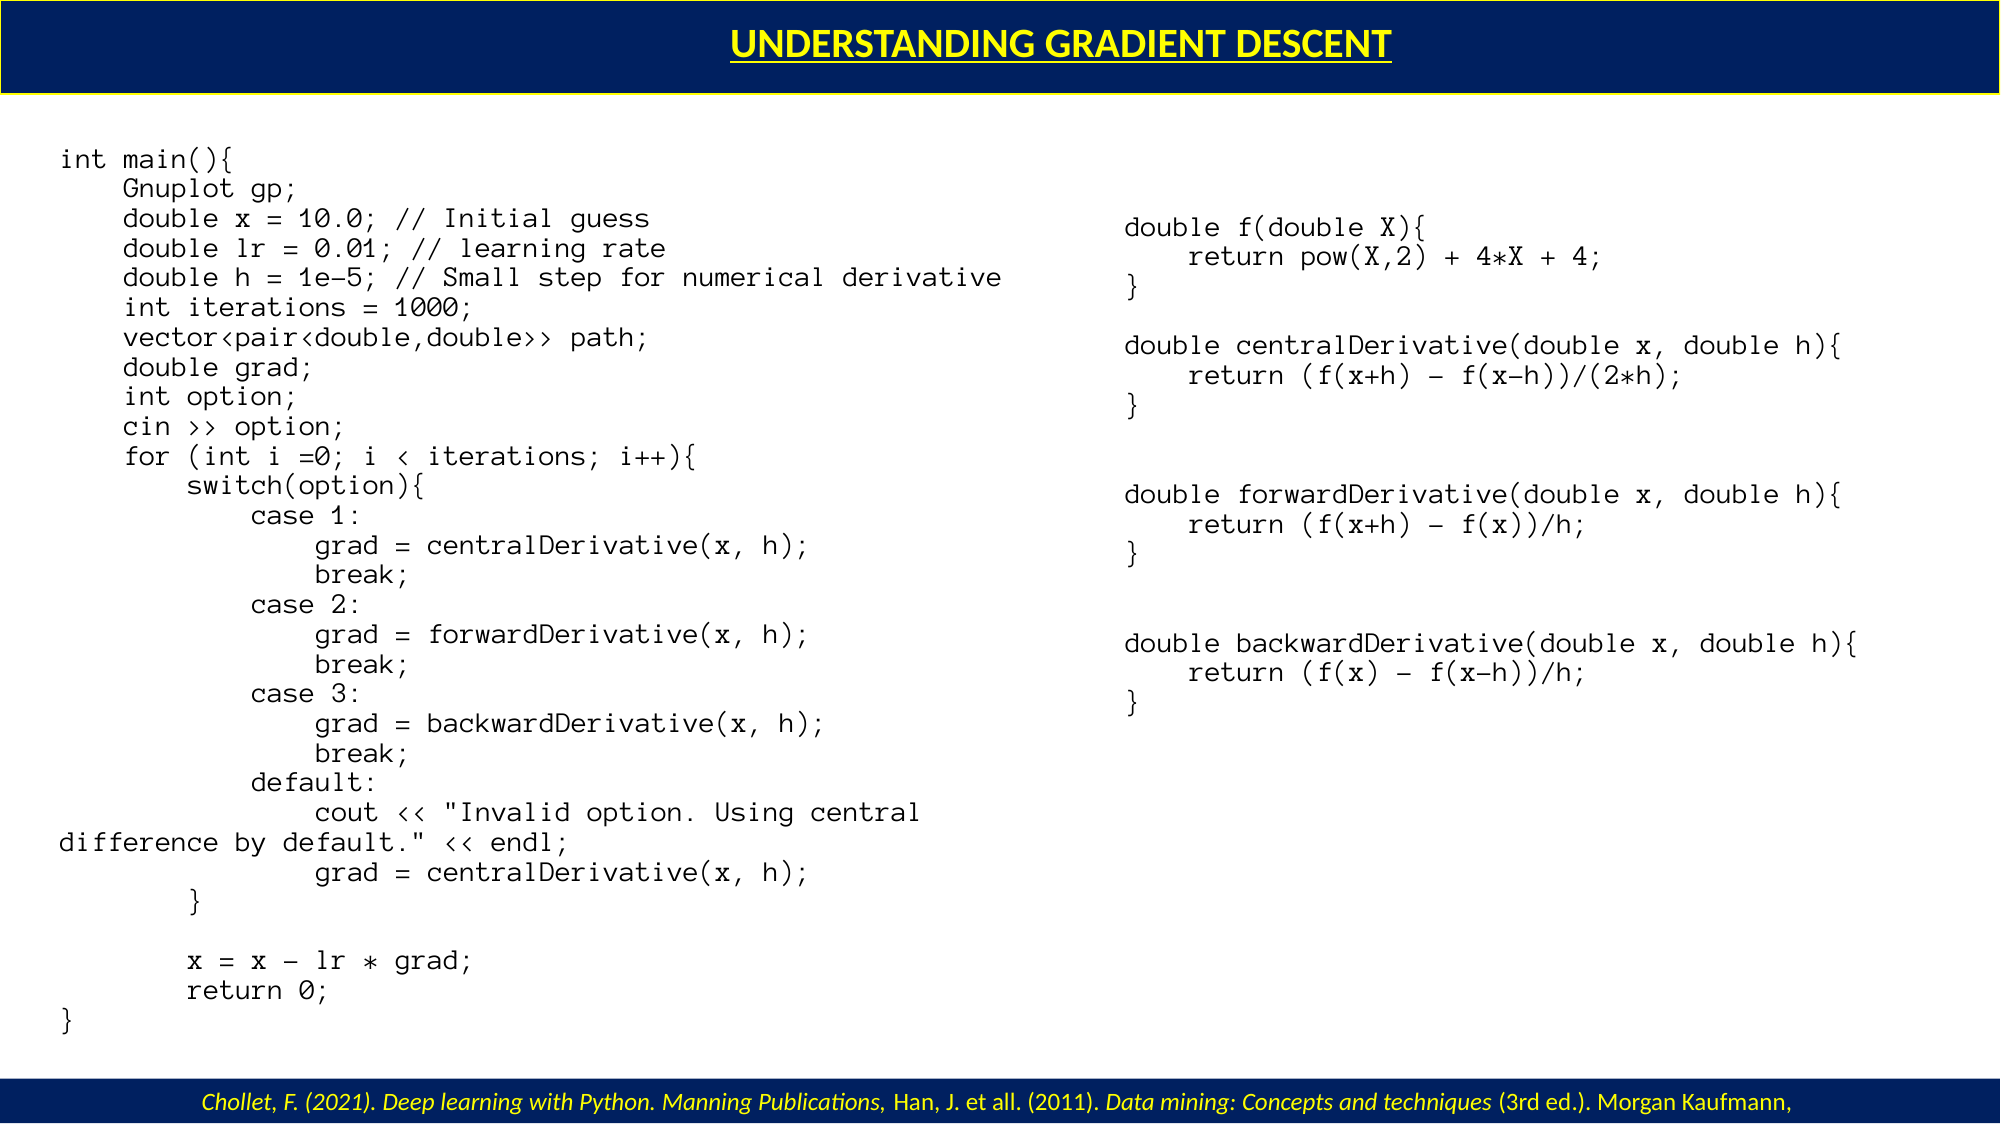

UNDERSTANDING GRADIENT DESCENT
int main(){
    Gnuplot gp;
    double x = 10.0; // Initial guess
    double lr = 0.01; // learning rate
    double h = 1e-5; // Small step for numerical derivative
    int iterations = 1000;
    vector<pair<double,double>> path;
    double grad;
    int option;
    cin >> option;
    for (int i =0; i < iterations; i++){
        switch(option){
            case 1:
                grad = centralDerivative(x, h);
                break;
            case 2:
                grad = forwardDerivative(x, h);
                break;
            case 3:
                grad = backwardDerivative(x, h);
                break;
            default:
                cout << "Invalid option. Using central difference by default." << endl;
                grad = centralDerivative(x, h);
        }

        x = x - lr * grad;
        return 0;
}
double f(double X){
    return pow(X,2) + 4*X + 4;
}
double centralDerivative(double x, double h){
    return (f(x+h) - f(x-h))/(2*h);
}

double forwardDerivative(double x, double h){
    return (f(x+h) - f(x))/h;
}

double backwardDerivative(double x, double h){
    return (f(x) - f(x-h))/h;
}